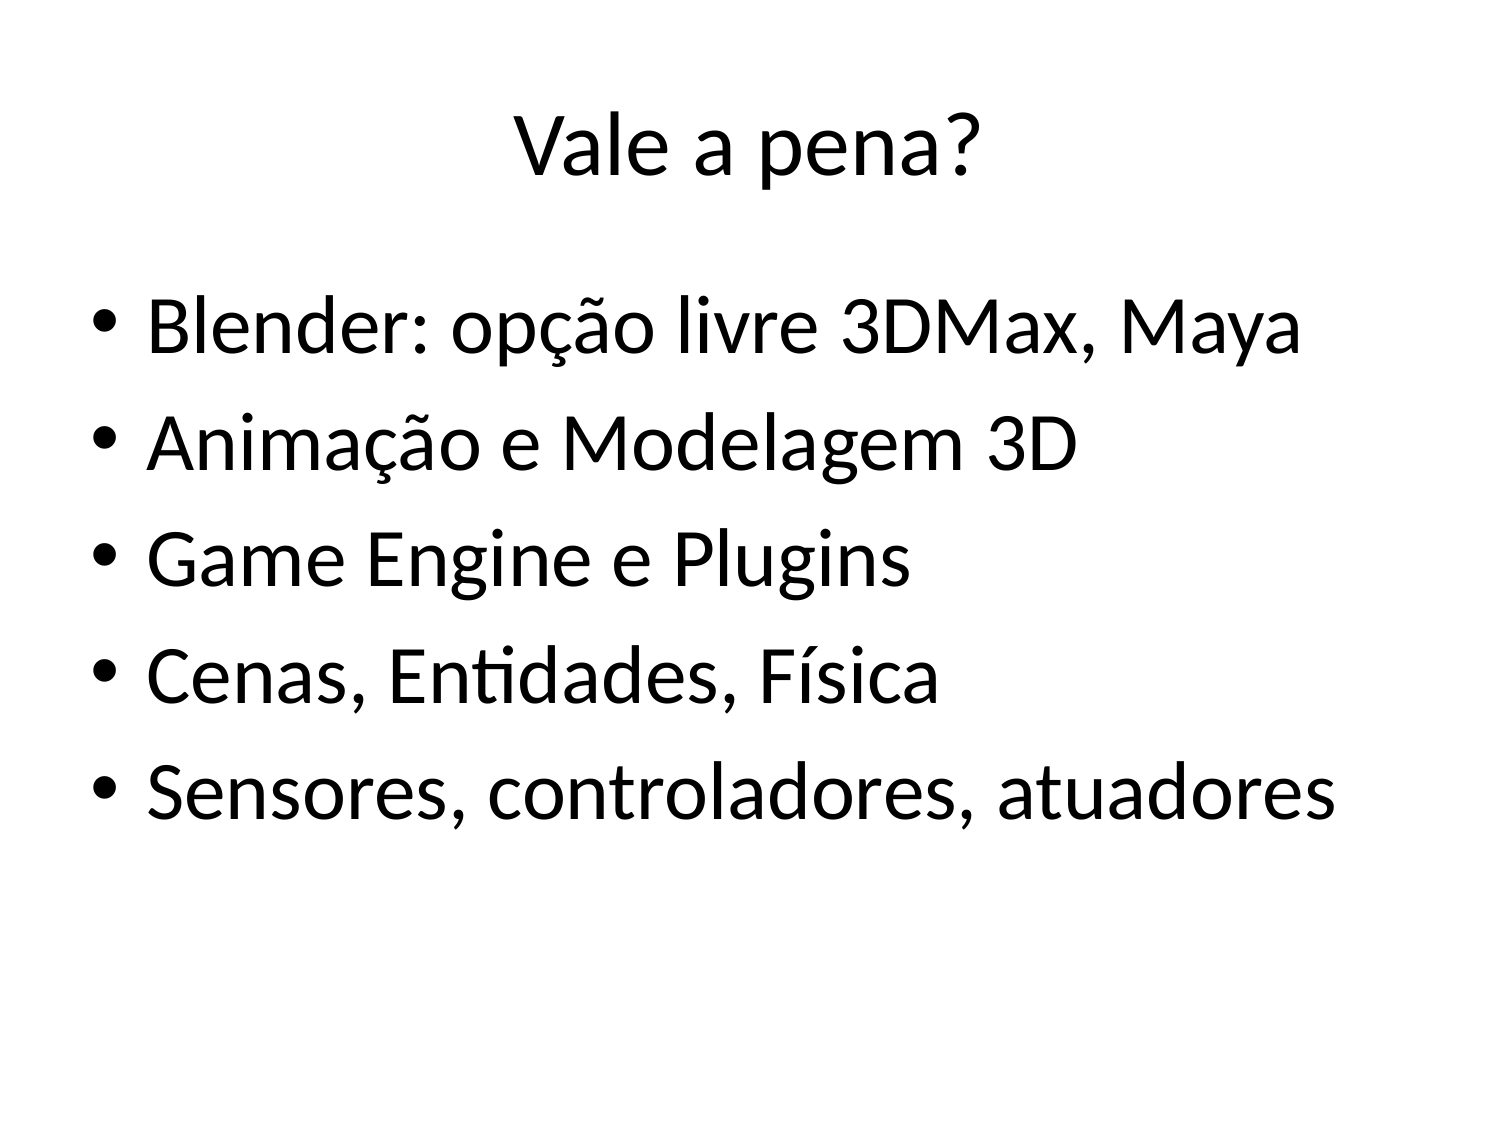

# Vale a pena?
Blender: opção livre 3DMax, Maya
Animação e Modelagem 3D
Game Engine e Plugins
Cenas, Entidades, Física
Sensores, controladores, atuadores